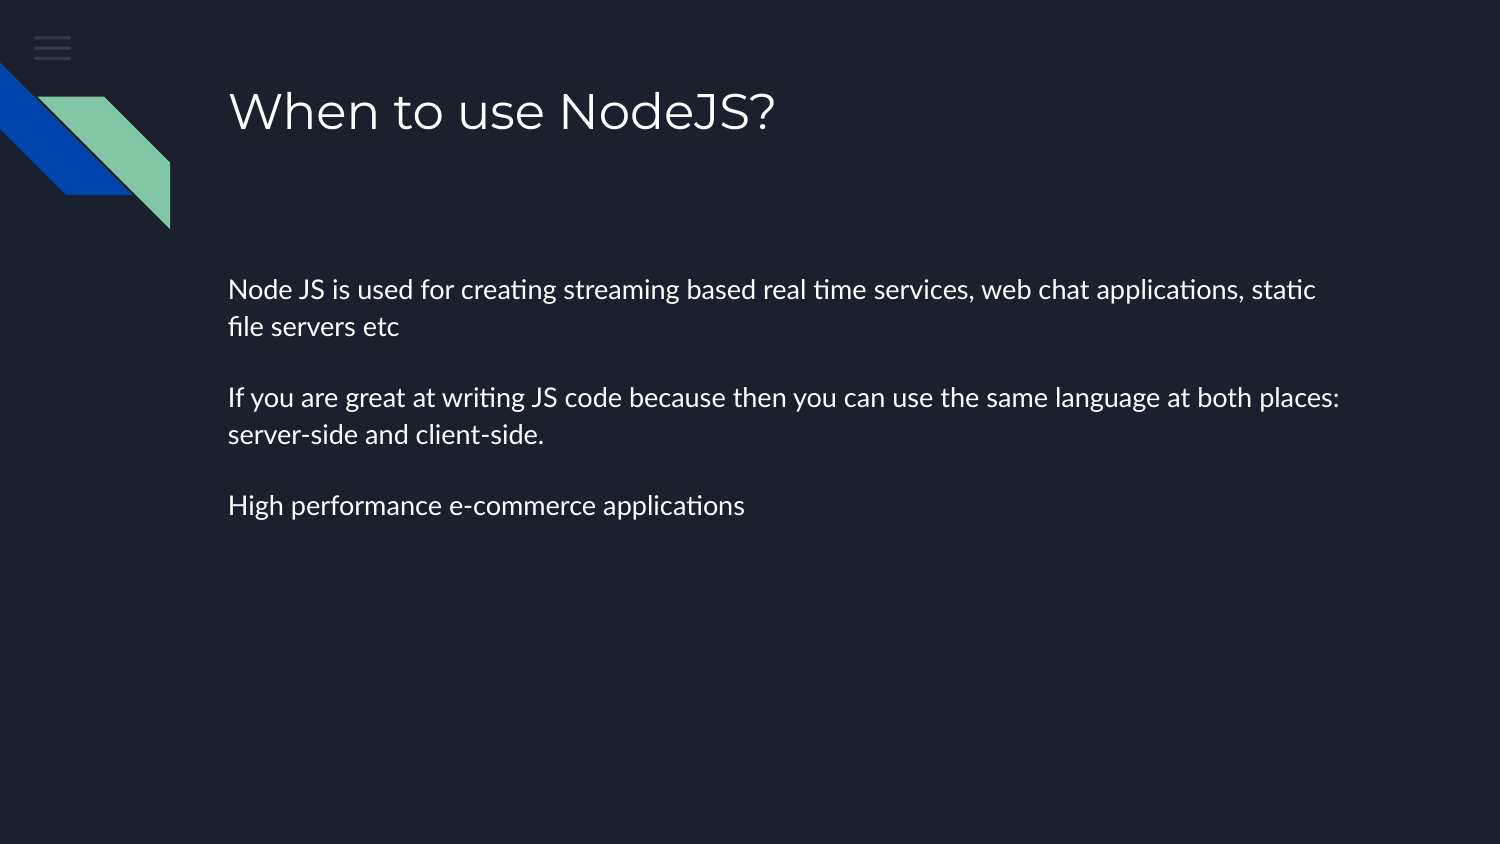

# When to use NodeJS?
Node JS is used for creating streaming based real time services, web chat applications, static file servers etc
If you are great at writing JS code because then you can use the same language at both places: server-side and client-side.
High performance e-commerce applications